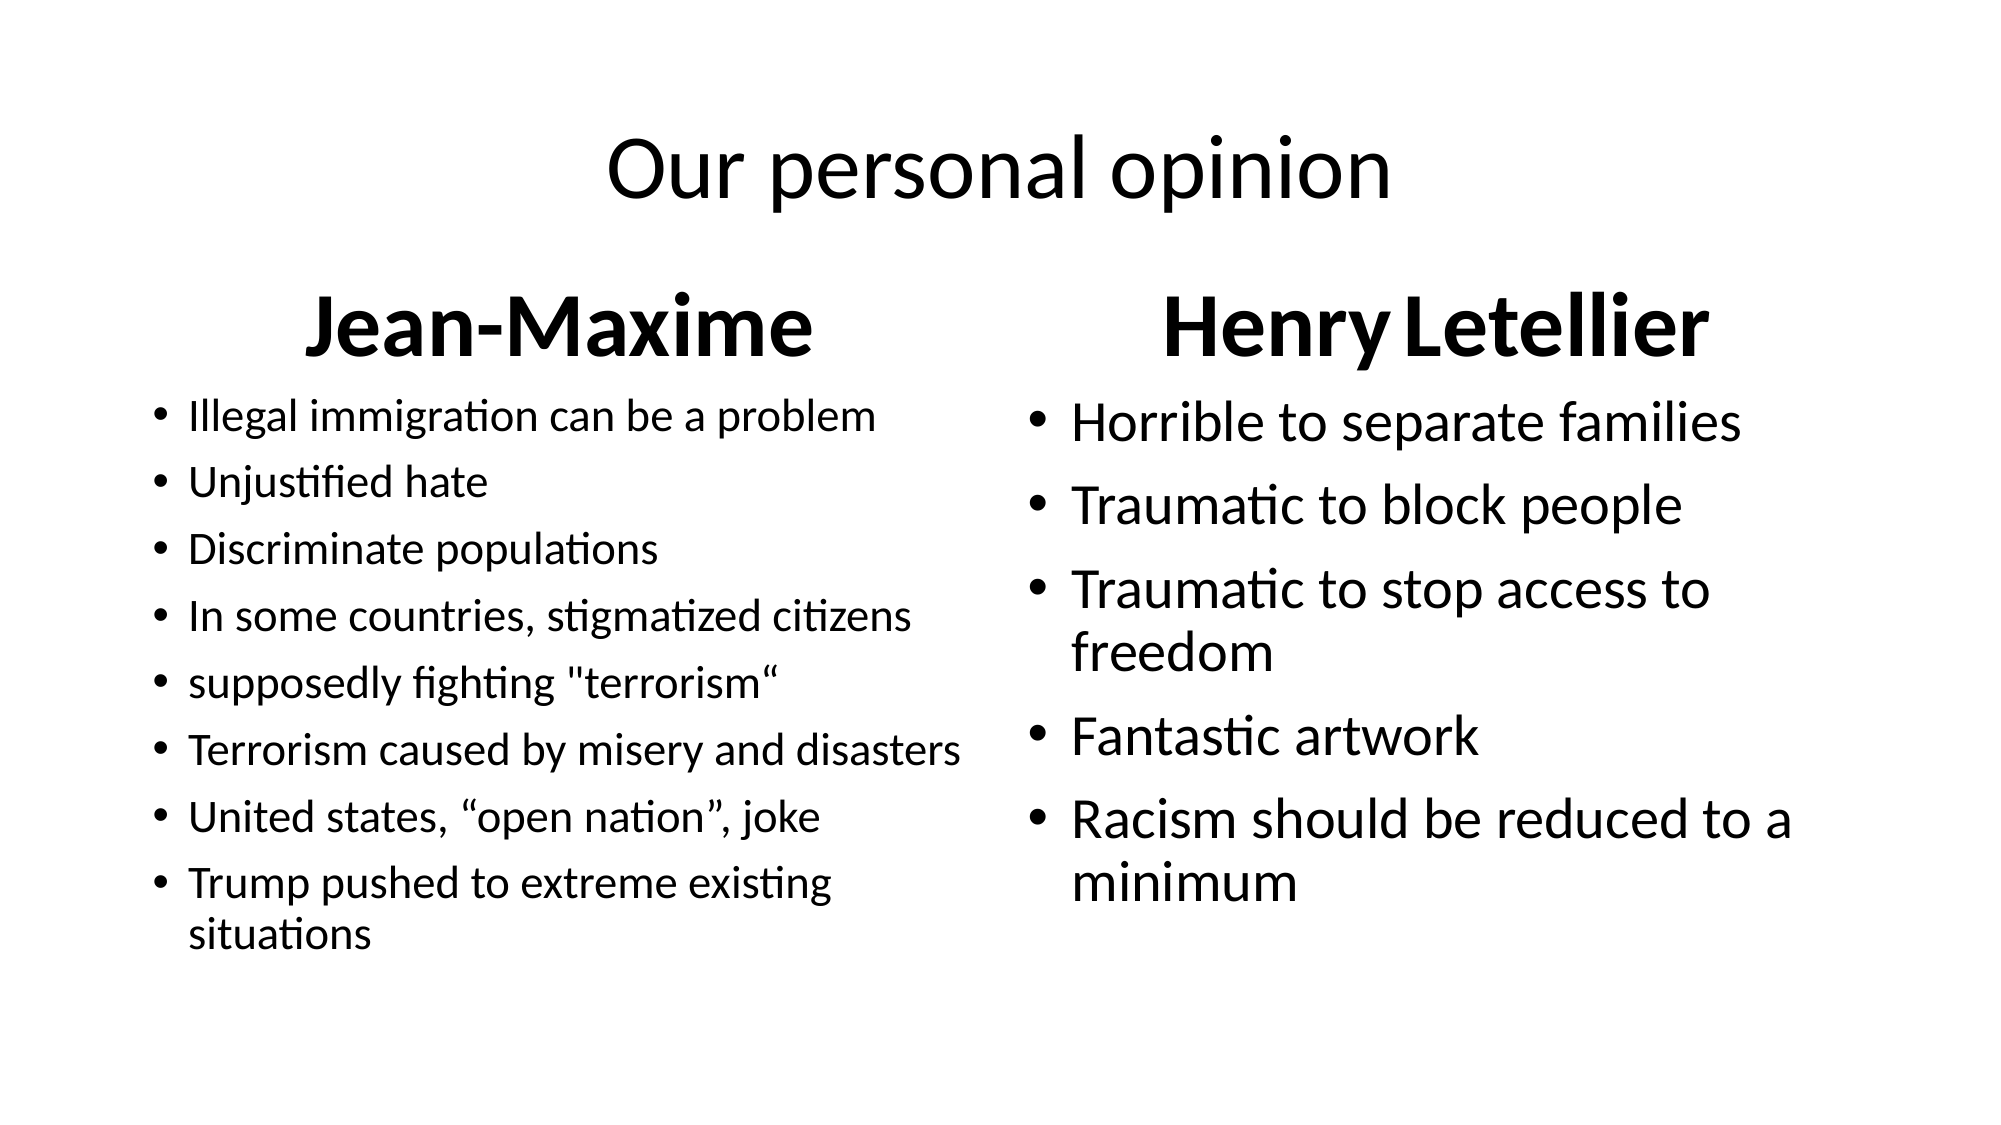

# Our personal opinion
Jean-Maxime
Henry Letellier
Illegal immigration can be a problem
Unjustified hate
Discriminate populations
In some countries, stigmatized citizens
supposedly fighting "terrorism“
Terrorism caused by misery and disasters
United states, “open nation”, joke
Trump pushed to extreme existing situations
Horrible to separate families
Traumatic to block people
Traumatic to stop access to freedom
Fantastic artwork
Racism should be reduced to a minimum